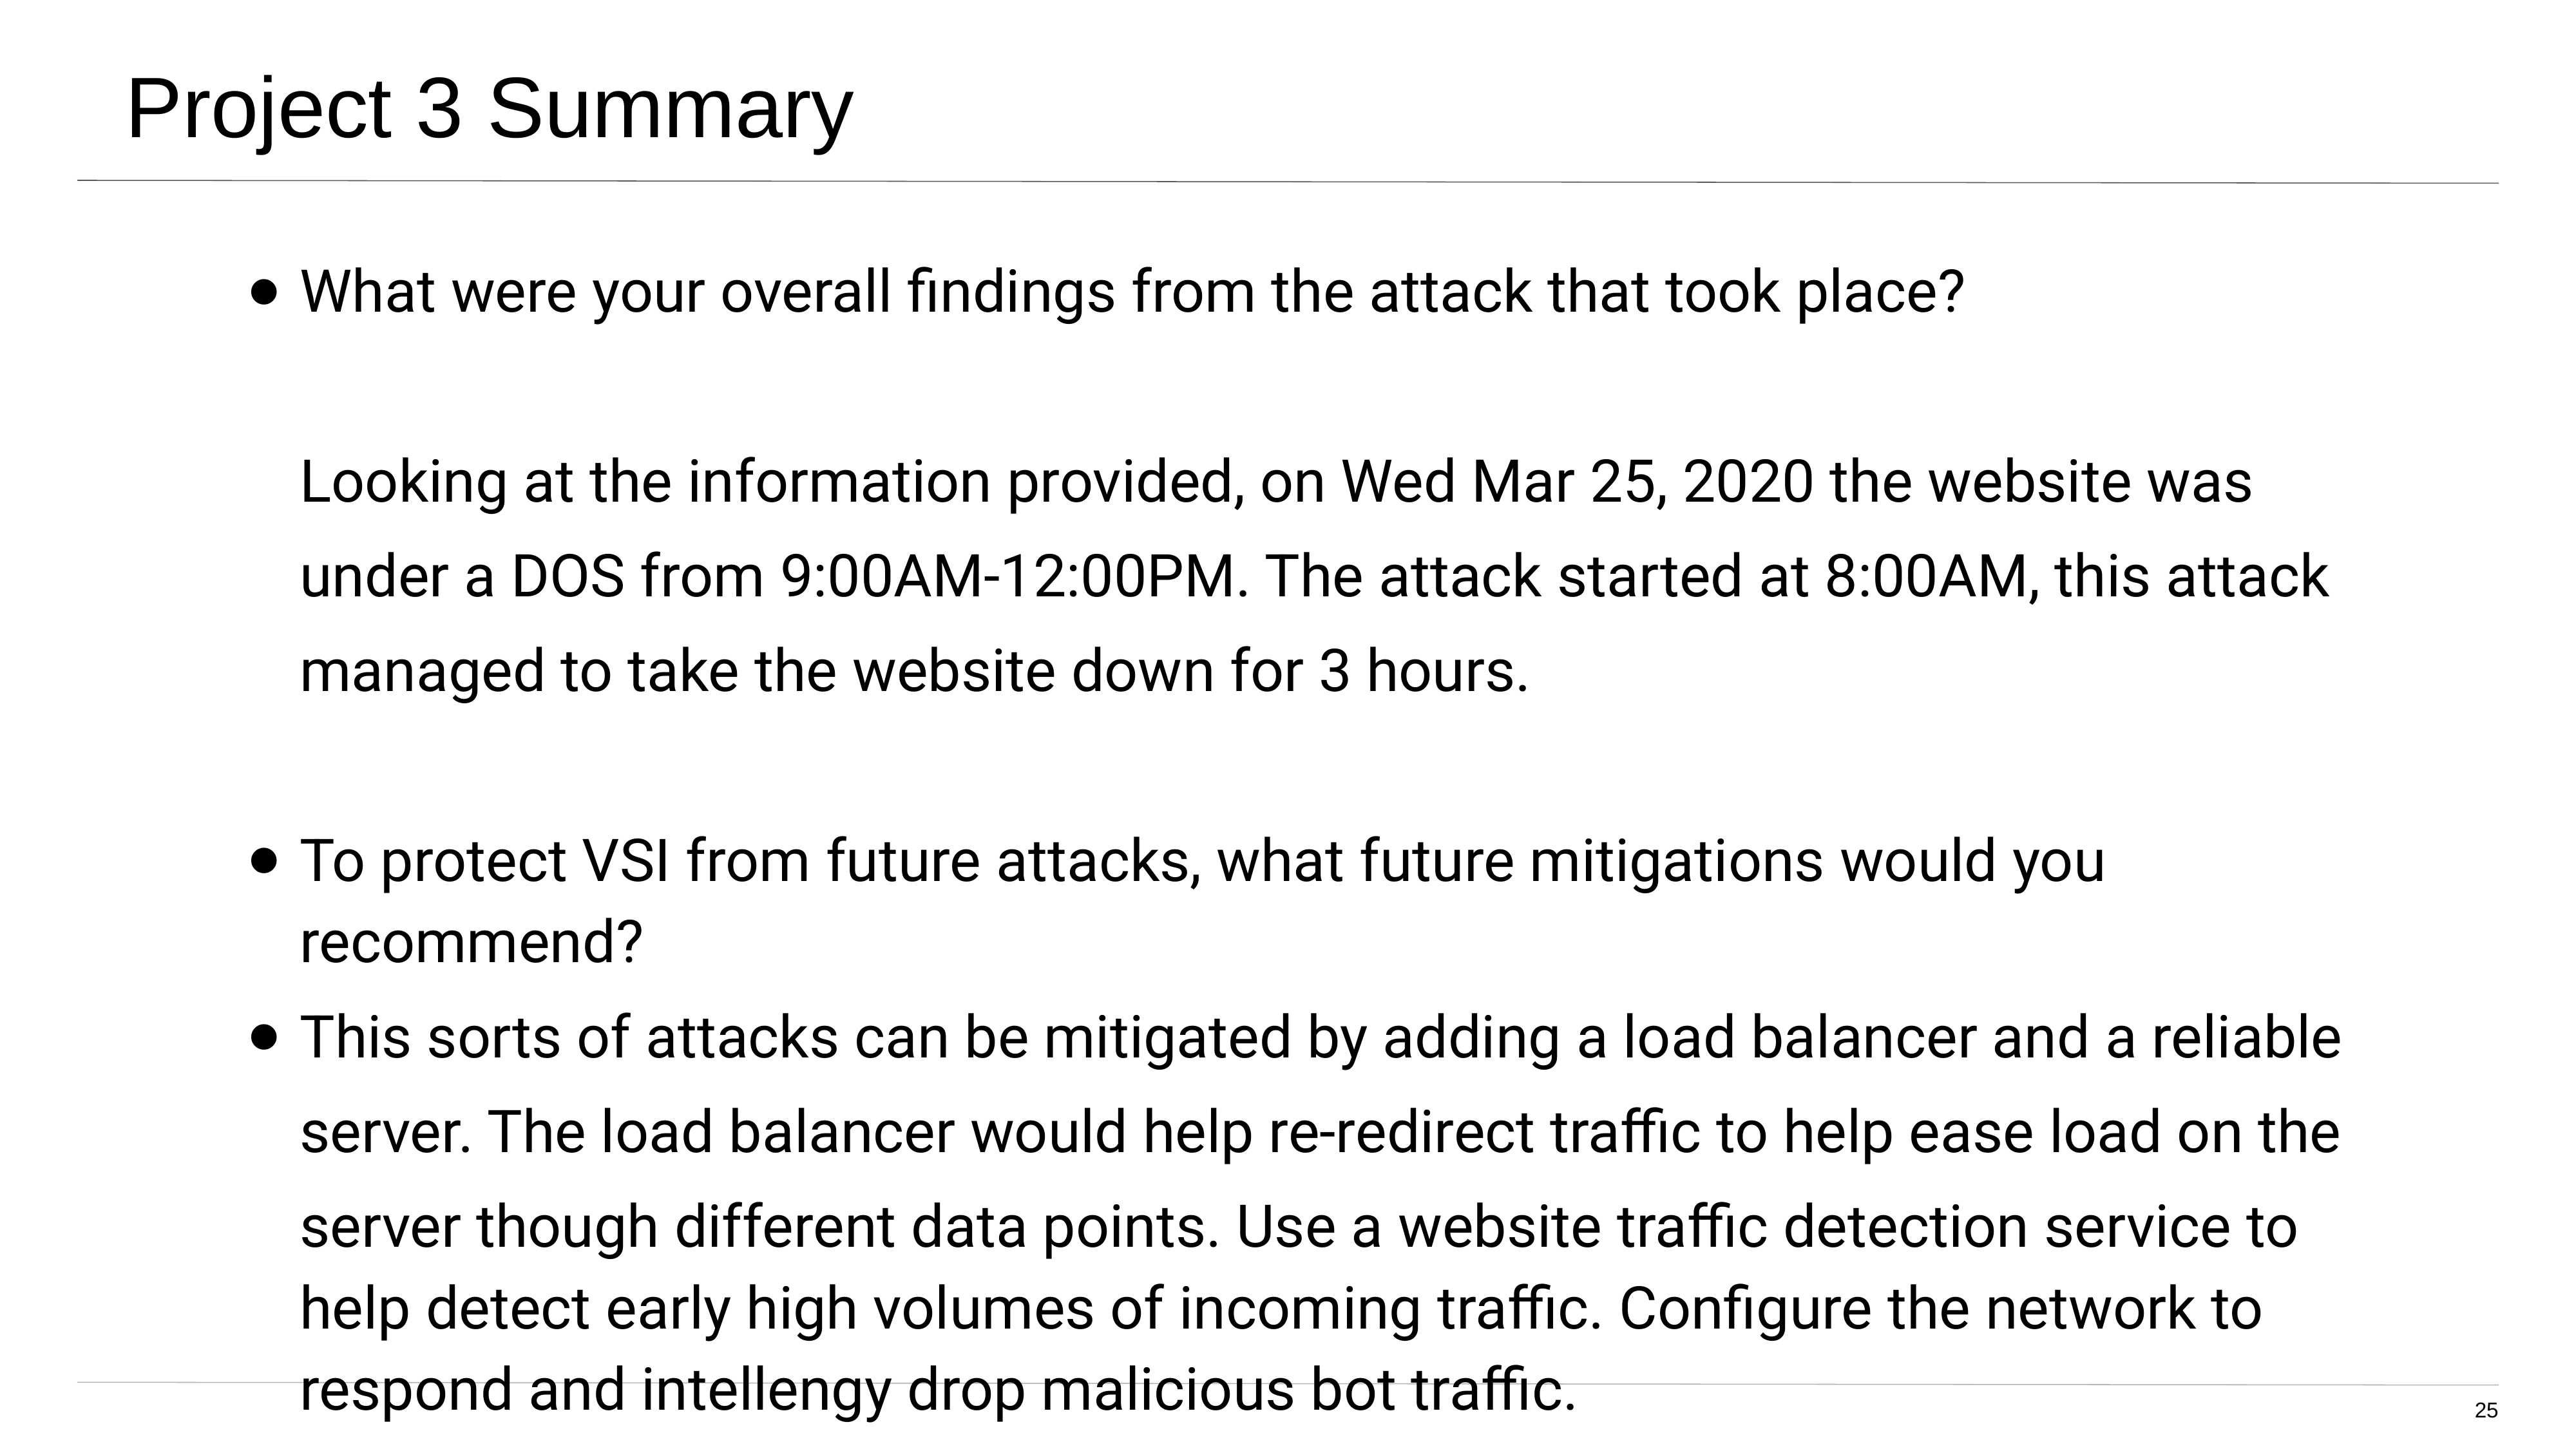

# Project 3 Summary
What were your overall findings from the attack that took place?

Looking at the information provided, on Wed Mar 25, 2020 the website was
under a DOS from 9:00AM-12:00PM. The attack started at 8:00AM, this attack
managed to take the website down for 3 hours.

To protect VSI from future attacks, what future mitigations would you recommend?
This sorts of attacks can be mitigated by adding a load balancer and a reliable
server. The load balancer would help re-redirect traffic to help ease load on the
server though different data points. Use a website traffic detection service to help detect early high volumes of incoming traffic. Configure the network to respond and intellengy drop malicious bot traffic.
25